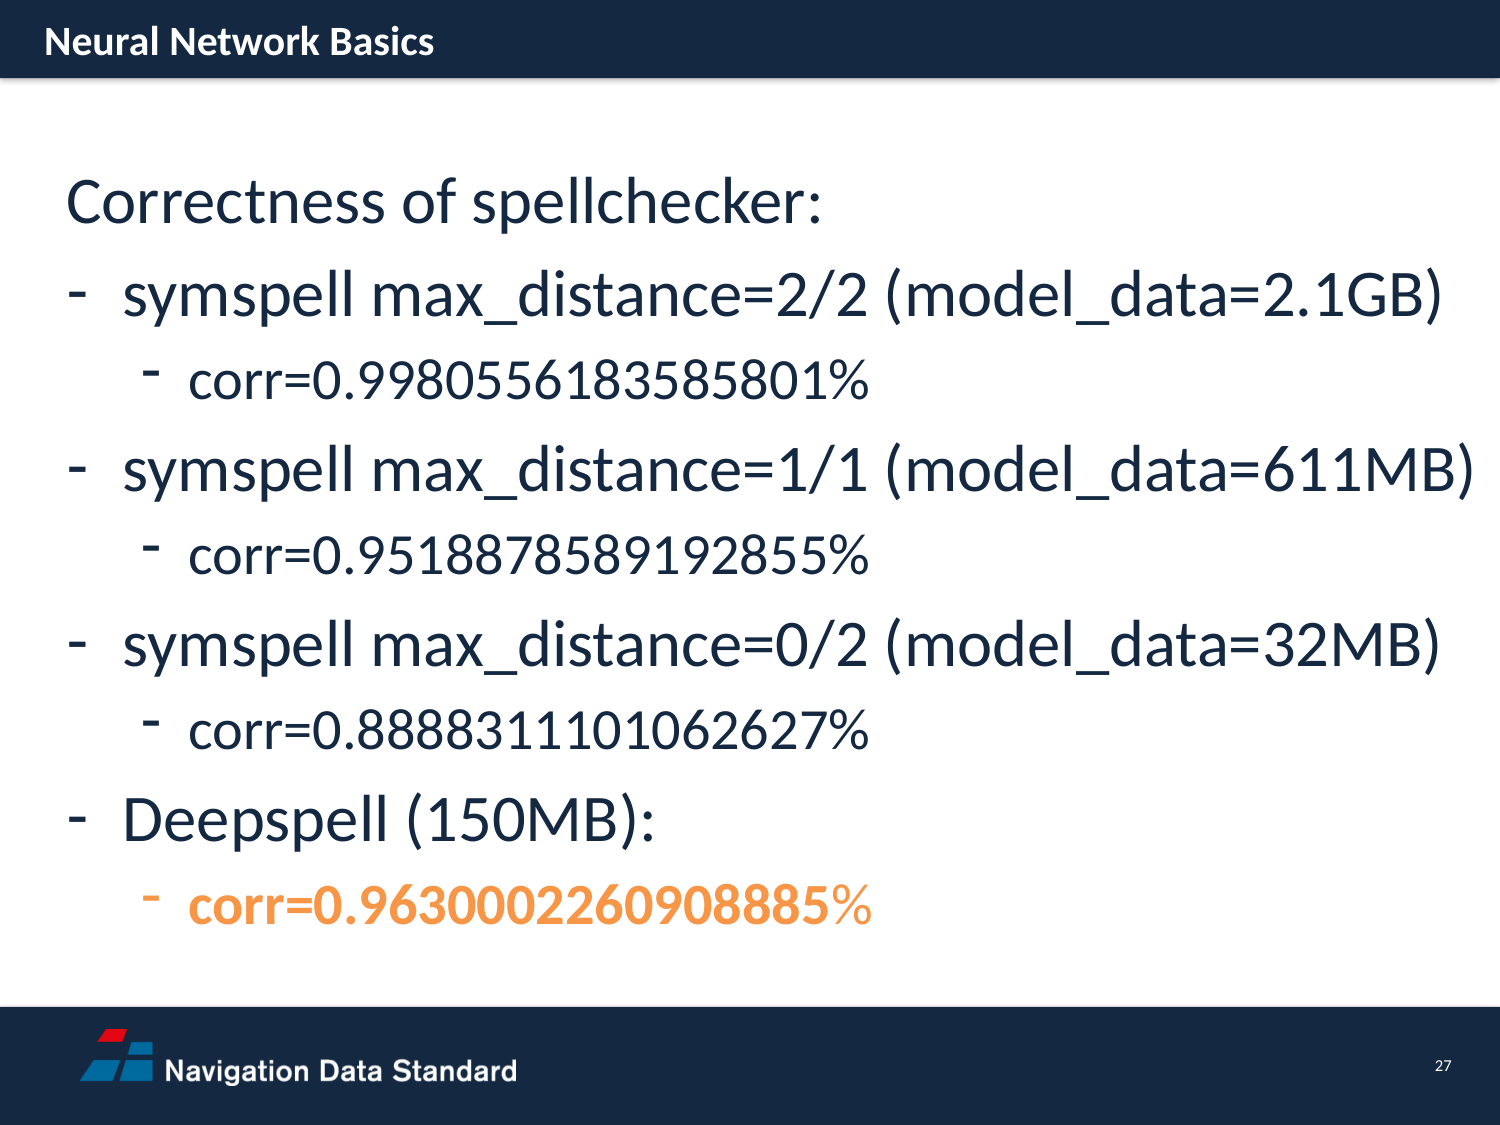

Neural Network Basics
Correctness of spellchecker:
symspell max_distance=2/2 (model_data=2.1GB)
corr=0.9980556183585801%
symspell max_distance=1/1 (model_data=611MB)
corr=0.9518878589192855%
symspell max_distance=0/2 (model_data=32MB)
corr=0.8888311101062627%
Deepspell (150MB):
corr=0.9630002260908885%